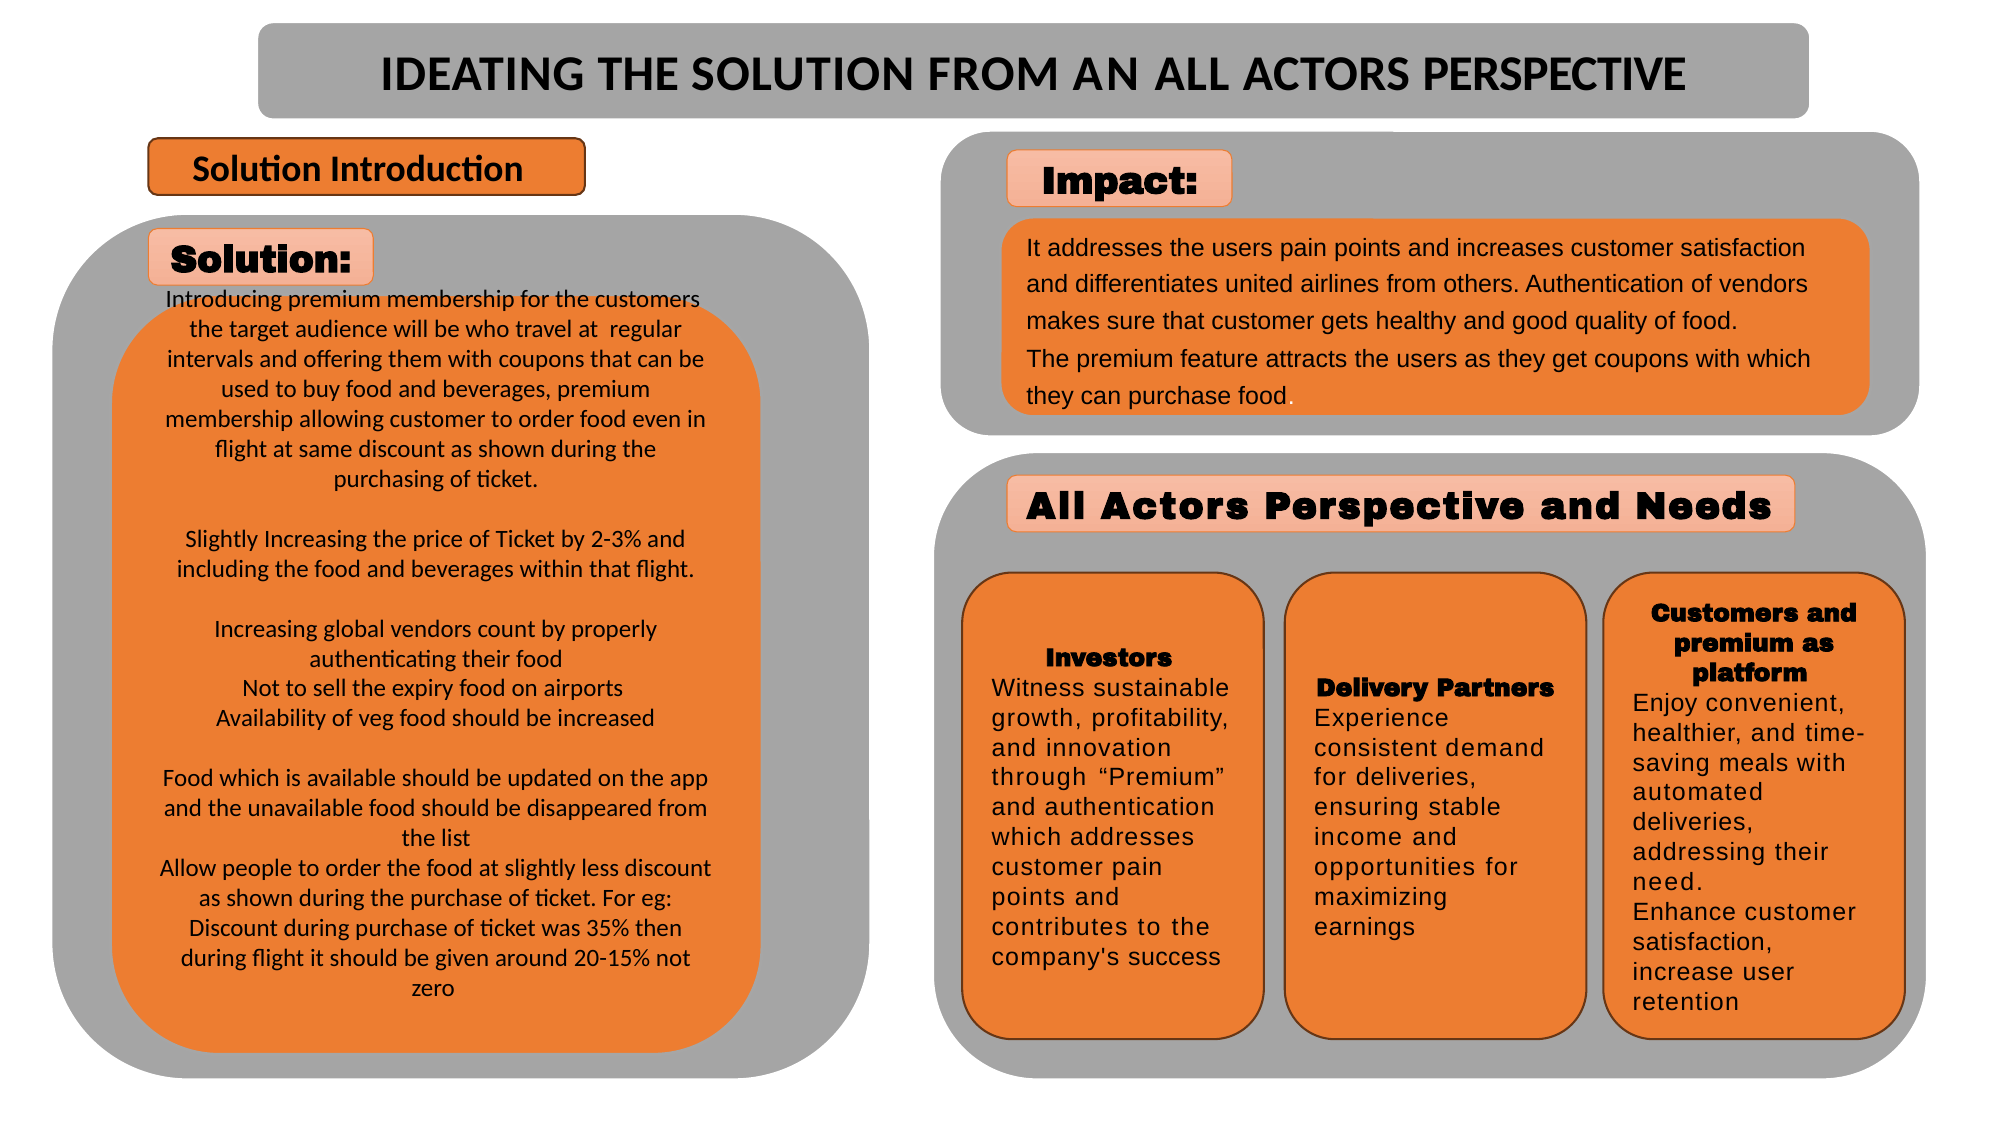

IDEATING THE SOLUTION FROM AN ALL ACTORS PERSPECTIVE

Solution Introduction
Impact:

It addresses the users pain points and increases customer satisfaction and differentiates united airlines from others. Authentication of vendors makes sure that customer gets healthy and good quality of food.
The premium feature attracts the users as they get coupons with which they can purchase food.
Solution:

Introducing premium membership for the customers  the target audience will be who travel at  regular intervals and offering them with coupons that can be used to buy food and beverages, premium membership allowing customer to order food even in flight at same discount as shown during the purchasing of ticket.

Slightly Increasing the price of Ticket by 2-3% and including the food and beverages within that flight.

Increasing global vendors count by properly authenticating their food
Not to sell the expiry food on airports
Availability of veg food should be increased

Food which is available should be updated on the app and the unavailable food should be disappeared from the list
Allow people to order the food at slightly less discount as shown during the purchase of ticket. For eg:
Discount during purchase of ticket was 35% then during flight it should be given around 20-15% not zero

All Actors Perspective and Needs
Investors
Witness sustainable growth, profitability, and innovation  through “Premium” and authentication which addresses customer pain  points and contributes to the  company's success
Delivery Partners
Experience consistent demand  for deliveries, ensuring stable  income and opportunities for  maximizing earnings
Customers and premium as platform
Enjoy convenient, healthier, and time-saving meals with automated
deliveries,  addressing their need.
Enhance customer satisfaction,  increase user retention